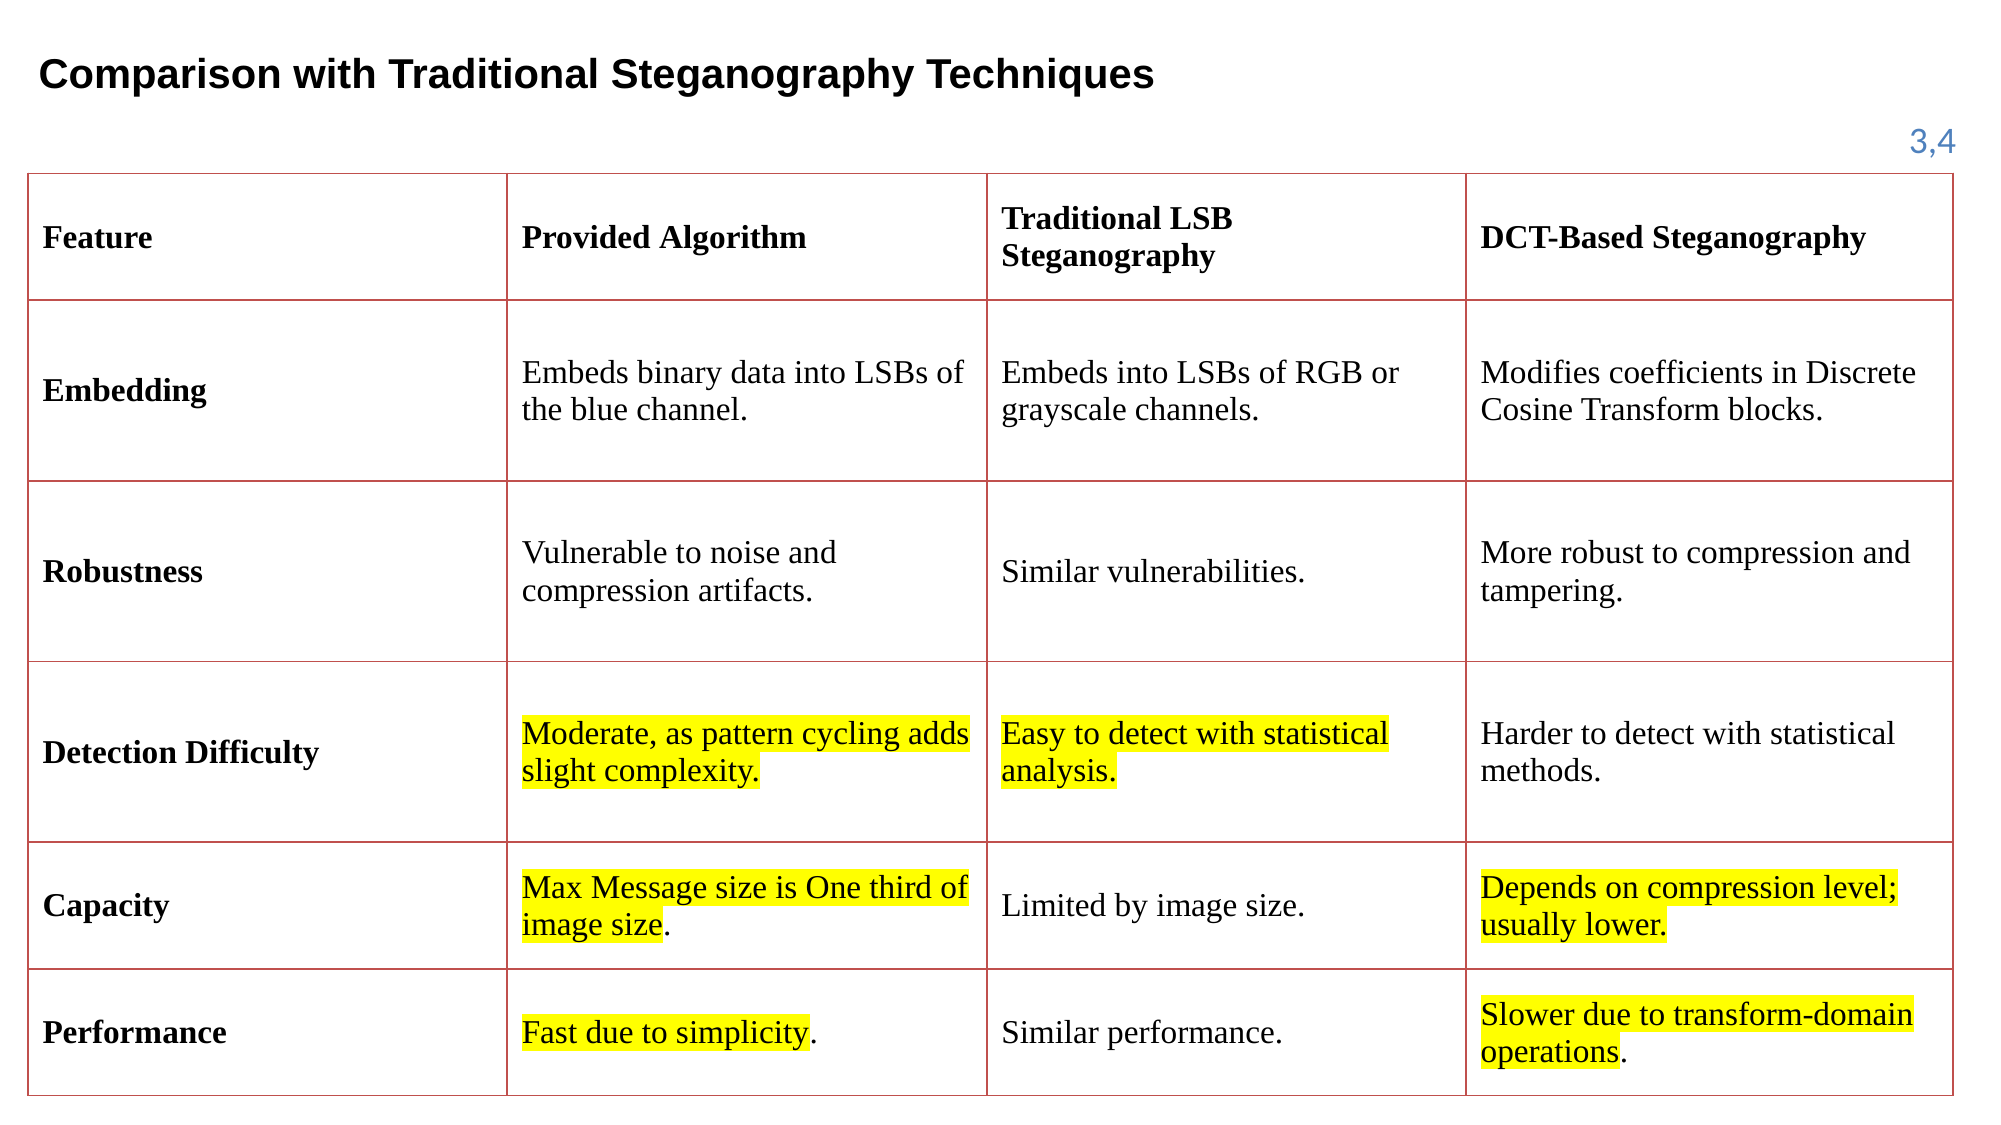

Comparison with Traditional Steganography Techniques

3,4

|  |
| --- |
| Feature | Provided Algorithm | Traditional LSB Steganography | DCT-Based Steganography |
| --- | --- | --- | --- |
| Embedding | Embeds binary data into LSBs of the blue channel. | Embeds into LSBs of RGB or grayscale channels. | Modifies coefficients in Discrete Cosine Transform blocks. |
| Robustness | Vulnerable to noise and compression artifacts. | Similar vulnerabilities. | More robust to compression and tampering. |
| Detection Difficulty | Moderate, as pattern cycling adds slight complexity. | Easy to detect with statistical analysis. | Harder to detect with statistical methods. |
| Capacity | Max Message size is One third of image size. | Limited by image size. | Depends on compression level; usually lower. |
| Performance | Fast due to simplicity. | Similar performance. | Slower due to transform-domain operations. |